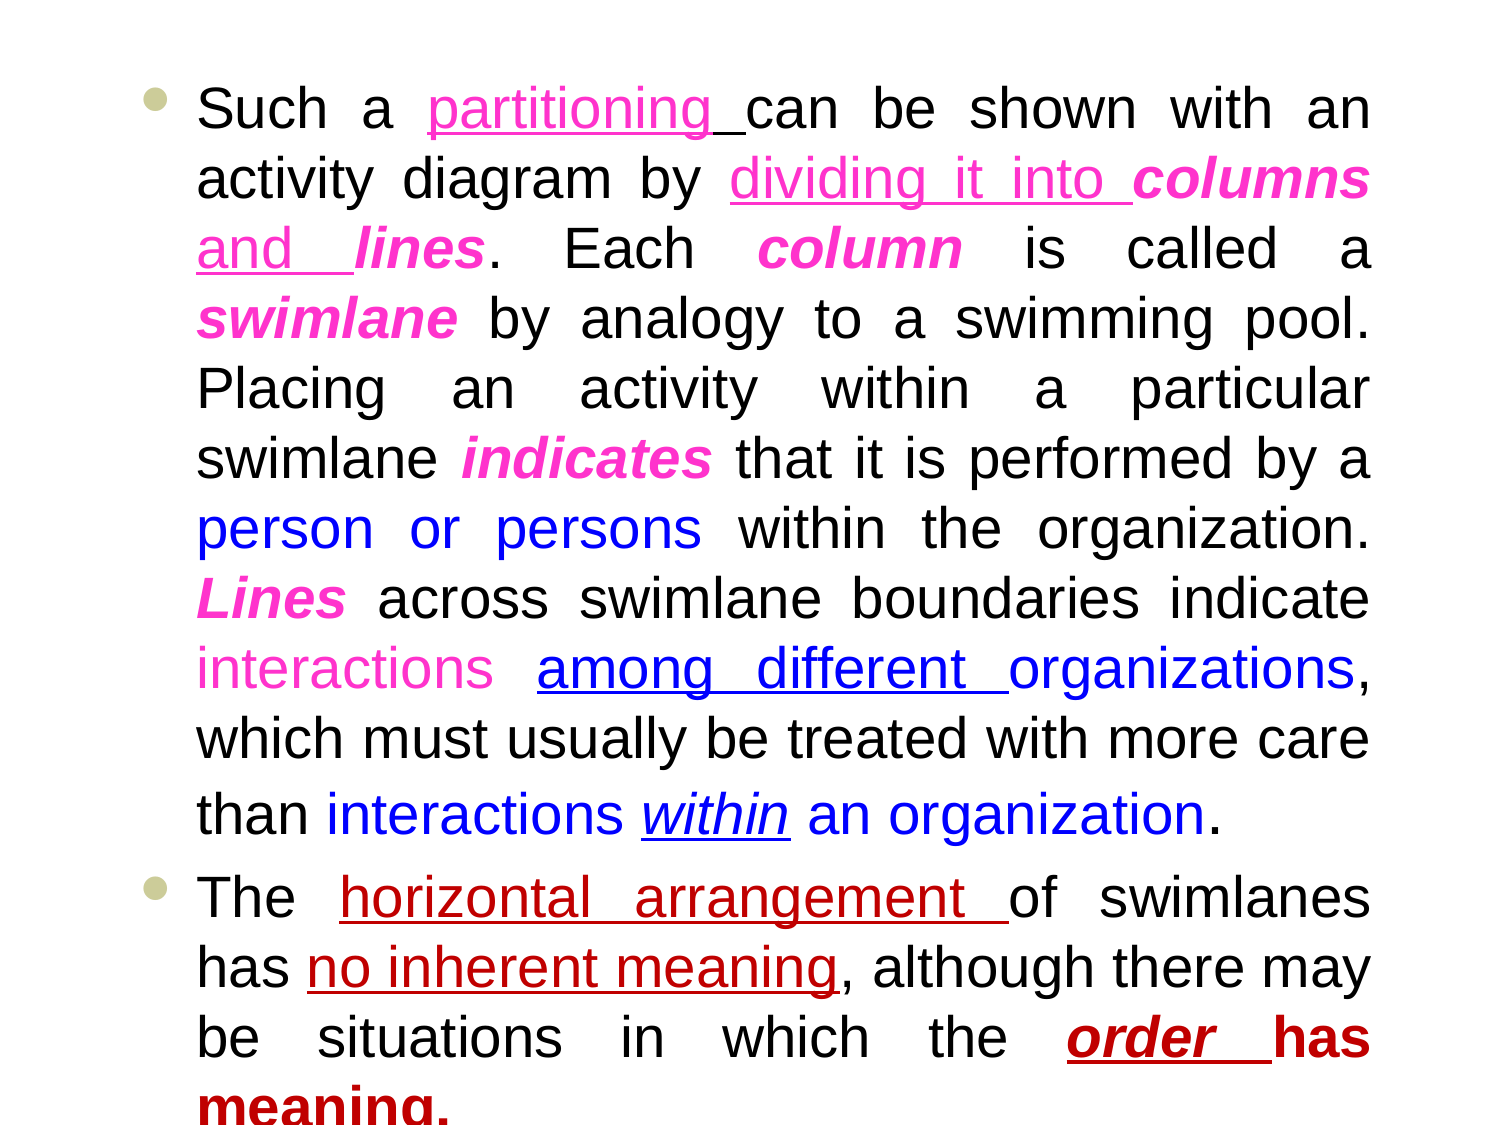

#
Such a partitioning can be shown with an activity diagram by dividing it into columns and lines. Each column is called a swimlane by analogy to a swimming pool. Placing an activity within a particular swimlane indicates that it is performed by a person or persons within the organization. Lines across swimlane boundaries indicate interactions among different organizations, which must usually be treated with more care than interactions within an organization.
The horizontal arrangement of swimlanes has no inherent meaning, although there may be situations in which the order has meaning.